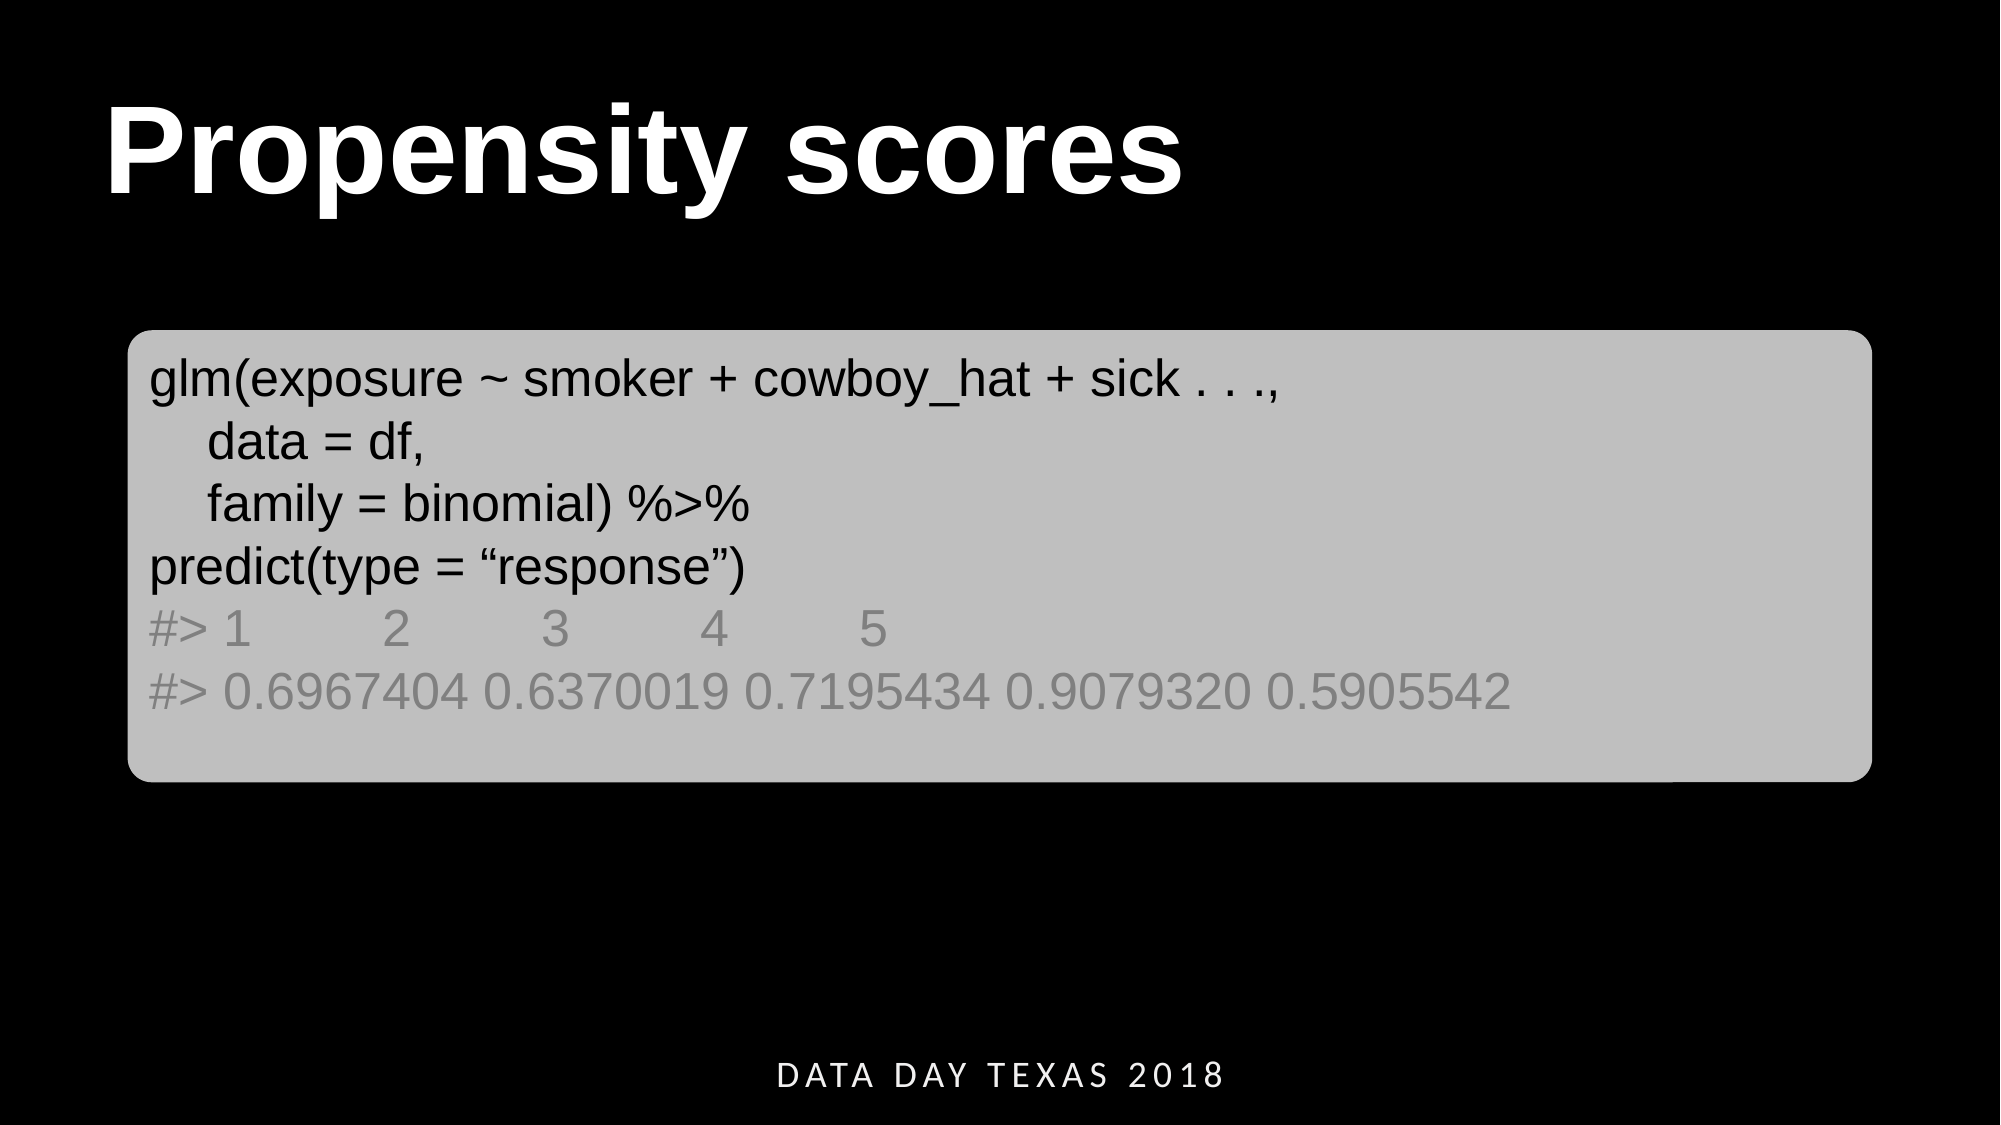

Propensity scores

glm(exposure ~ smoker + cowboy_hat + sick . . .,
    data = df,
    family = binomial) %>%
predict(type = “response”)
#> 1         2         3         4         5
#> 0.6967404 0.6370019 0.7195434 0.9079320 0.5905542